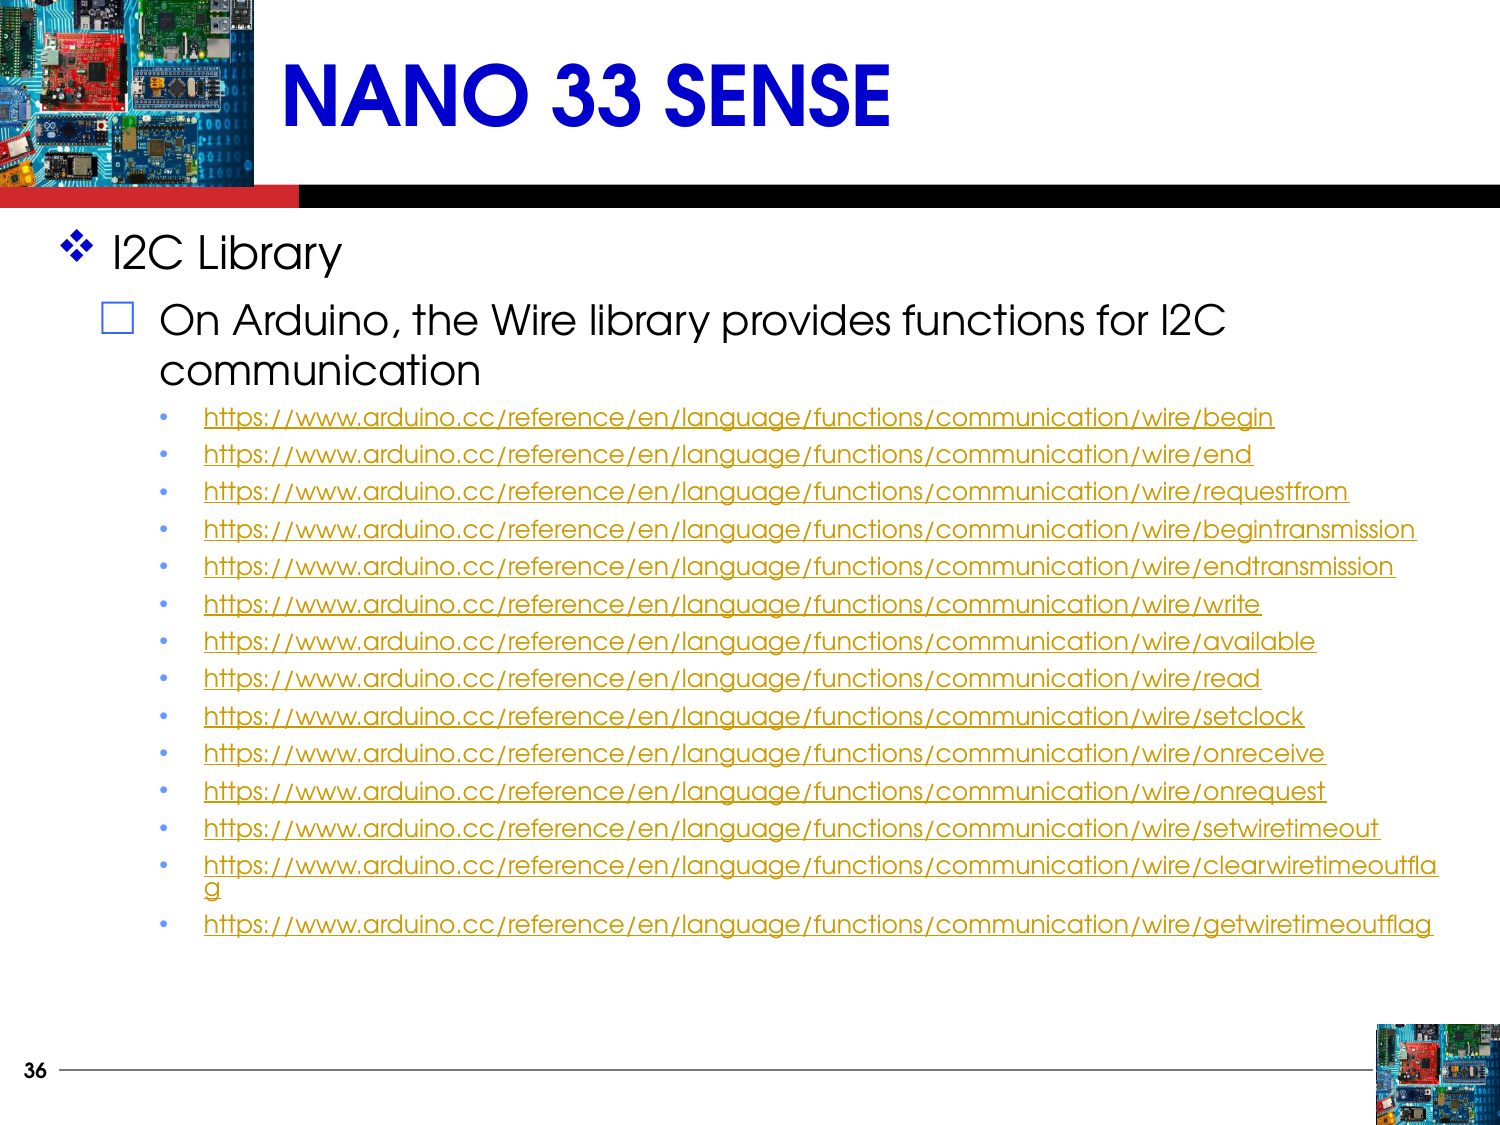

# Nano 33 Sense
I2C Library
On Arduino, the Wire library provides functions for I2C communication
https://www.arduino.cc/reference/en/language/functions/communication/wire/begin
https://www.arduino.cc/reference/en/language/functions/communication/wire/end
https://www.arduino.cc/reference/en/language/functions/communication/wire/requestfrom
https://www.arduino.cc/reference/en/language/functions/communication/wire/begintransmission
https://www.arduino.cc/reference/en/language/functions/communication/wire/endtransmission
https://www.arduino.cc/reference/en/language/functions/communication/wire/write
https://www.arduino.cc/reference/en/language/functions/communication/wire/available
https://www.arduino.cc/reference/en/language/functions/communication/wire/read
https://www.arduino.cc/reference/en/language/functions/communication/wire/setclock
https://www.arduino.cc/reference/en/language/functions/communication/wire/onreceive
https://www.arduino.cc/reference/en/language/functions/communication/wire/onrequest
https://www.arduino.cc/reference/en/language/functions/communication/wire/setwiretimeout
https://www.arduino.cc/reference/en/language/functions/communication/wire/clearwiretimeoutflag
https://www.arduino.cc/reference/en/language/functions/communication/wire/getwiretimeoutflag

36